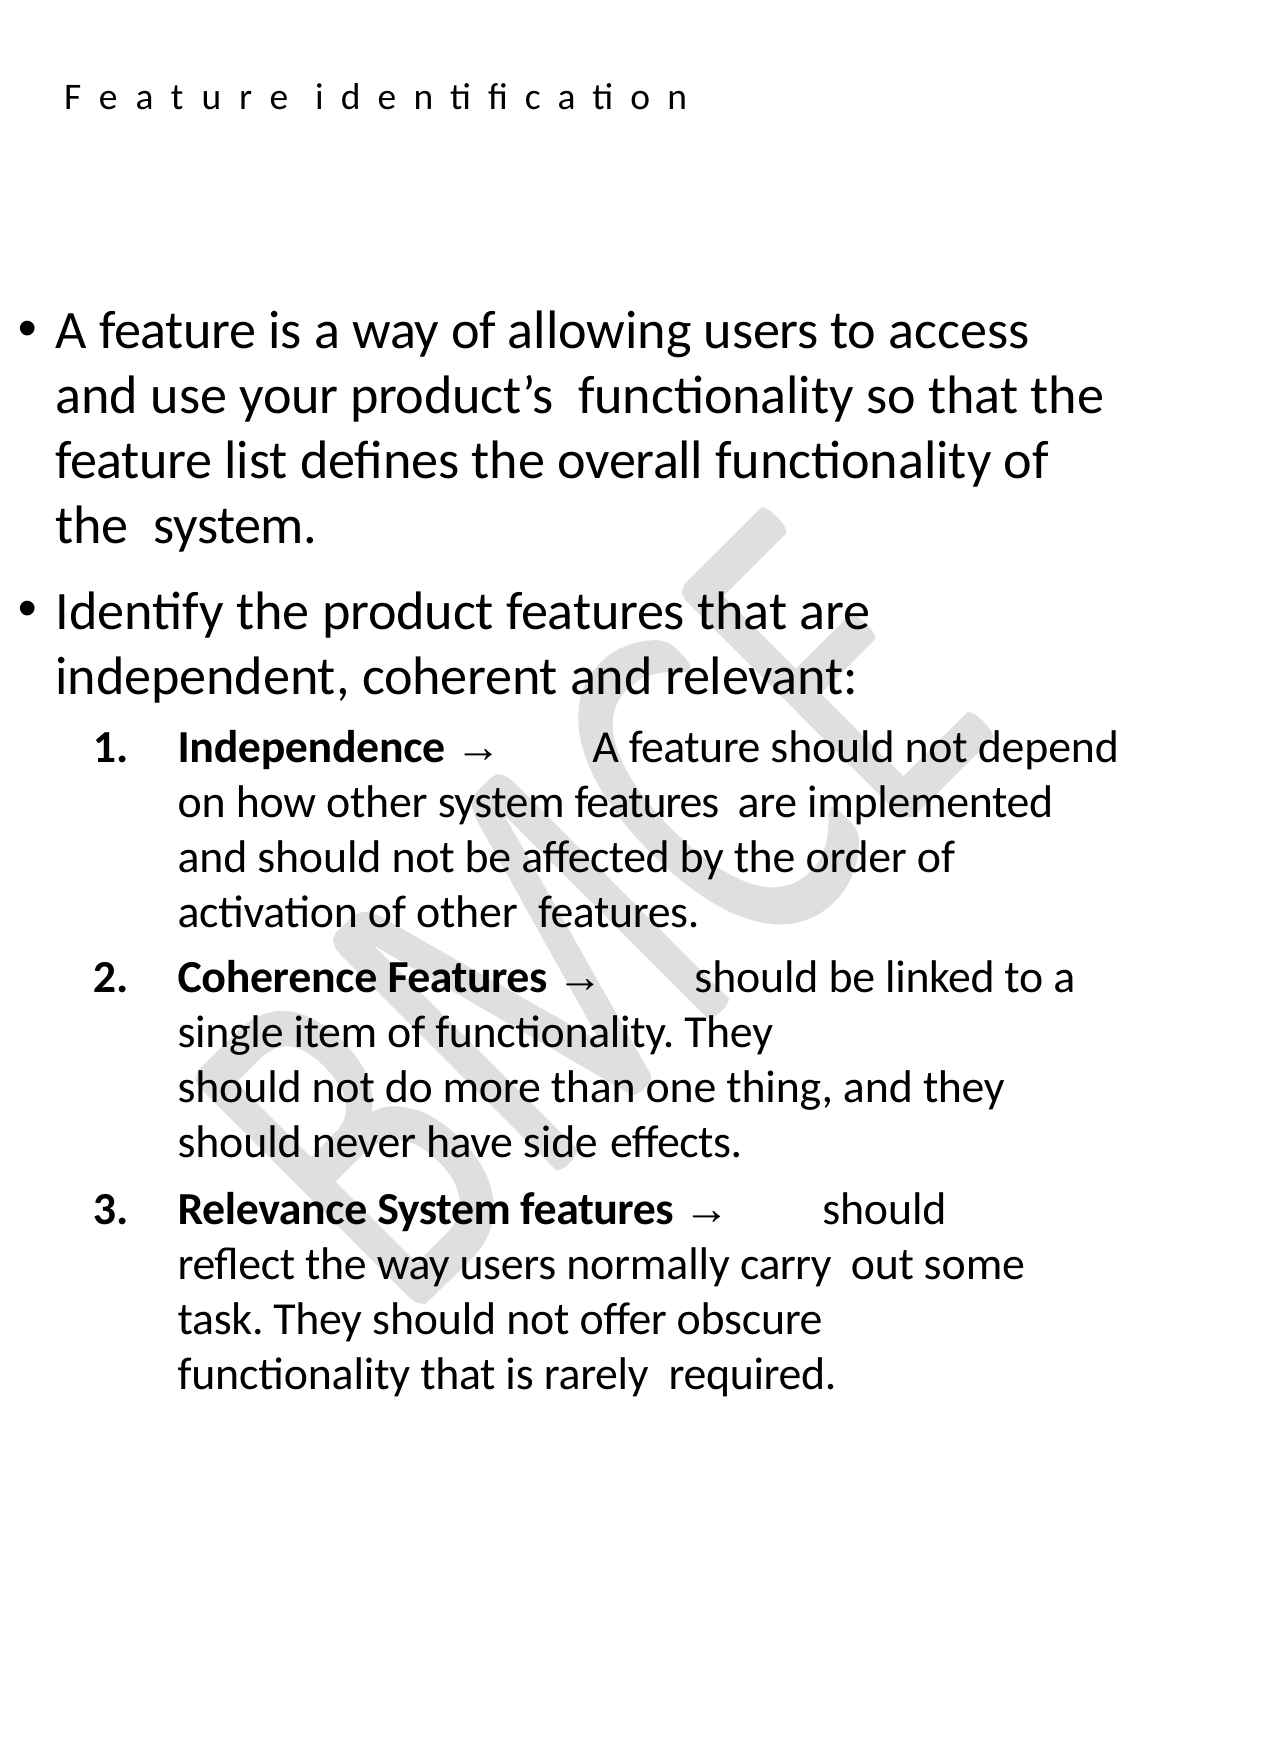

# Feature identification
A feature is a way of allowing users to access and use your product’s  functionality so that the feature list defines the overall functionality of the  system.
Identify the product features that are independent, coherent and relevant:
Independence → A feature should not depend on how other system features  are implemented and should not be affected by the order of activation of other  features.
Coherence Features → should be linked to a single item of functionality. They
should not do more than one thing, and they should never have side effects.
Relevance System features → should reflect the way users normally carry  out some task. They should not offer obscure functionality that is rarely  required.